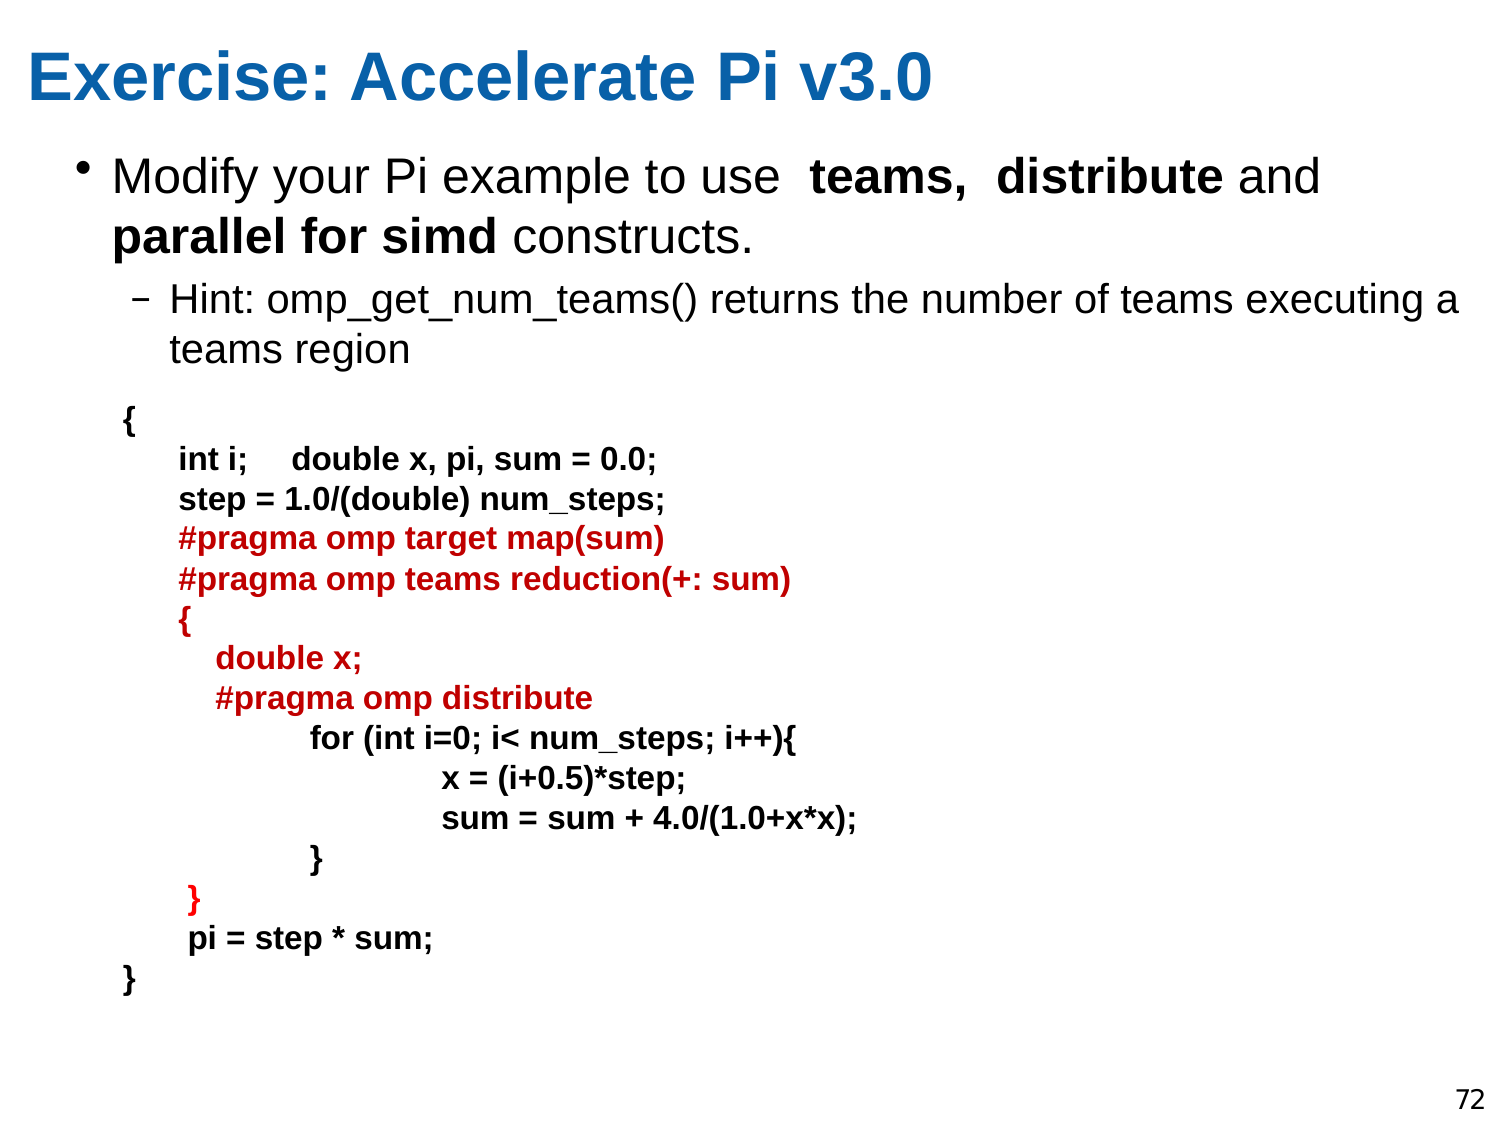

# Exercise: Accelerate Pi v3.0
Modify your Pi example to use  teams,  distribute and parallel for simd constructs.
Hint: omp_get_num_teams() returns the number of teams executing a teams region
{
      int i; 	  double x, pi, sum = 0.0;
      step = 1.0/(double) num_steps;
      #pragma omp target map(sum)
      #pragma omp teams reduction(+: sum)
      {
          double x;
          #pragma omp distribute
	    for (int i=0; i< num_steps; i++){
		  x = (i+0.5)*step;
		  sum = sum + 4.0/(1.0+x*x);
	    }
       }
       pi = step * sum;
}
72